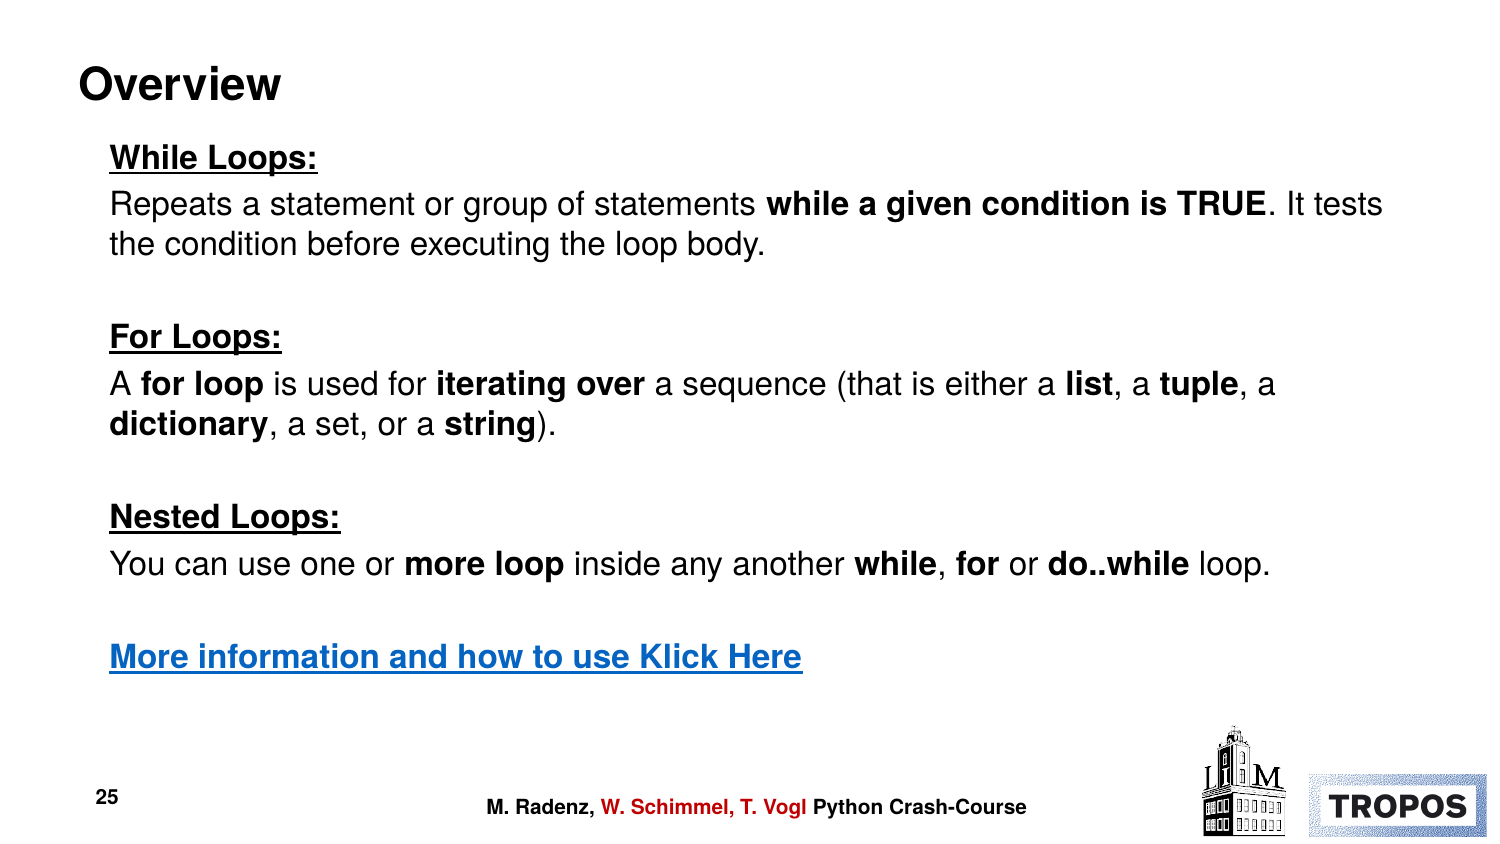

Overview
While Loops:
Repeats a statement or group of statements while a given condition is TRUE. It tests the condition before executing the loop body.

For Loops:
A for loop is used for iterating over a sequence (that is either a list, a tuple, a dictionary, a set, or a string).

Nested Loops:
You can use one or more loop inside any another while, for or do..while loop.

More information and how to use Klick Here

25
M. Radenz, W. Schimmel, T. Vogl Python Crash-Course